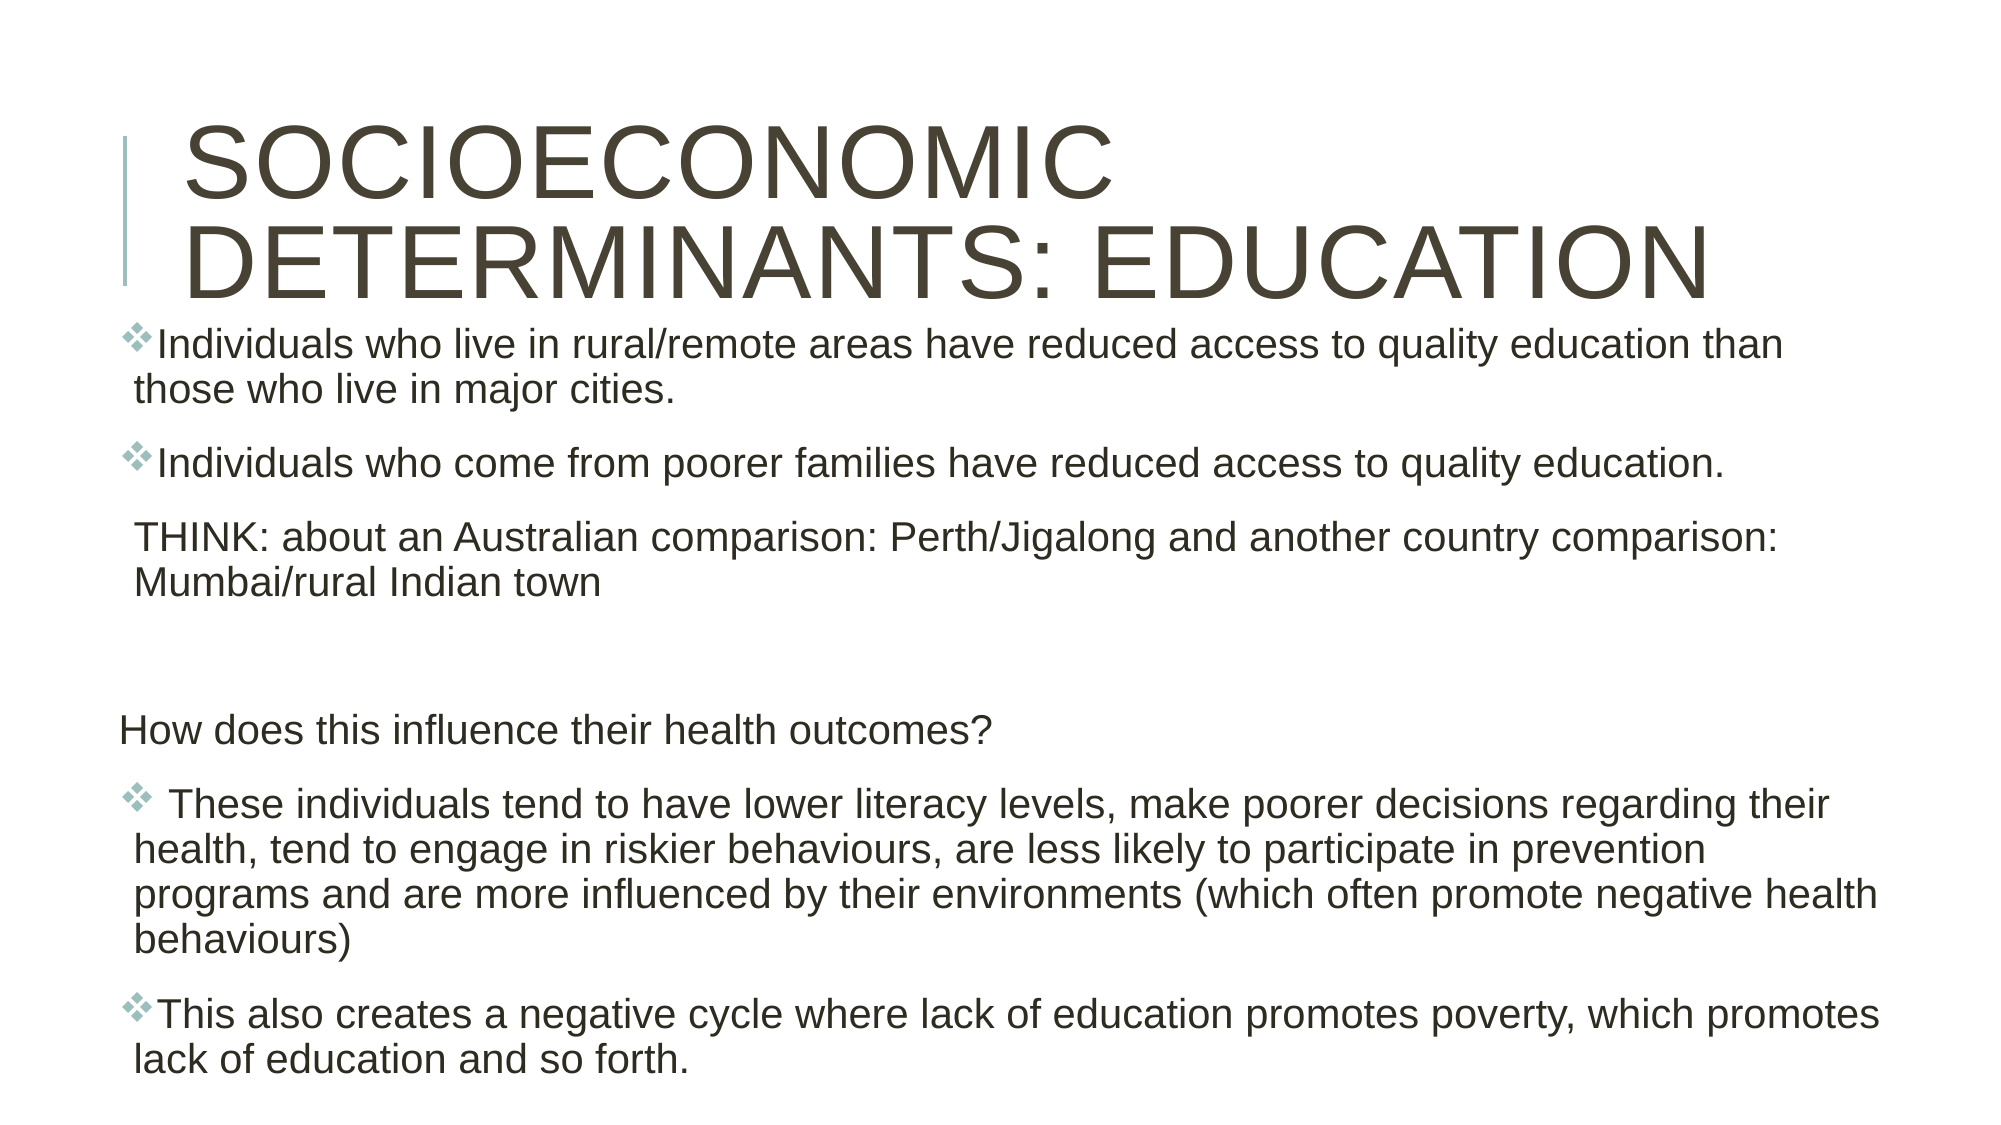

# Socioeconomic determinants: education
Individuals who live in rural/remote areas have reduced access to quality education than those who live in major cities.
Individuals who come from poorer families have reduced access to quality education.
THINK: about an Australian comparison: Perth/Jigalong and another country comparison: Mumbai/rural Indian town

How does this influence their health outcomes?
 These individuals tend to have lower literacy levels, make poorer decisions regarding their health, tend to engage in riskier behaviours, are less likely to participate in prevention programs and are more influenced by their environments (which often promote negative health behaviours)
This also creates a negative cycle where lack of education promotes poverty, which promotes lack of education and so forth.